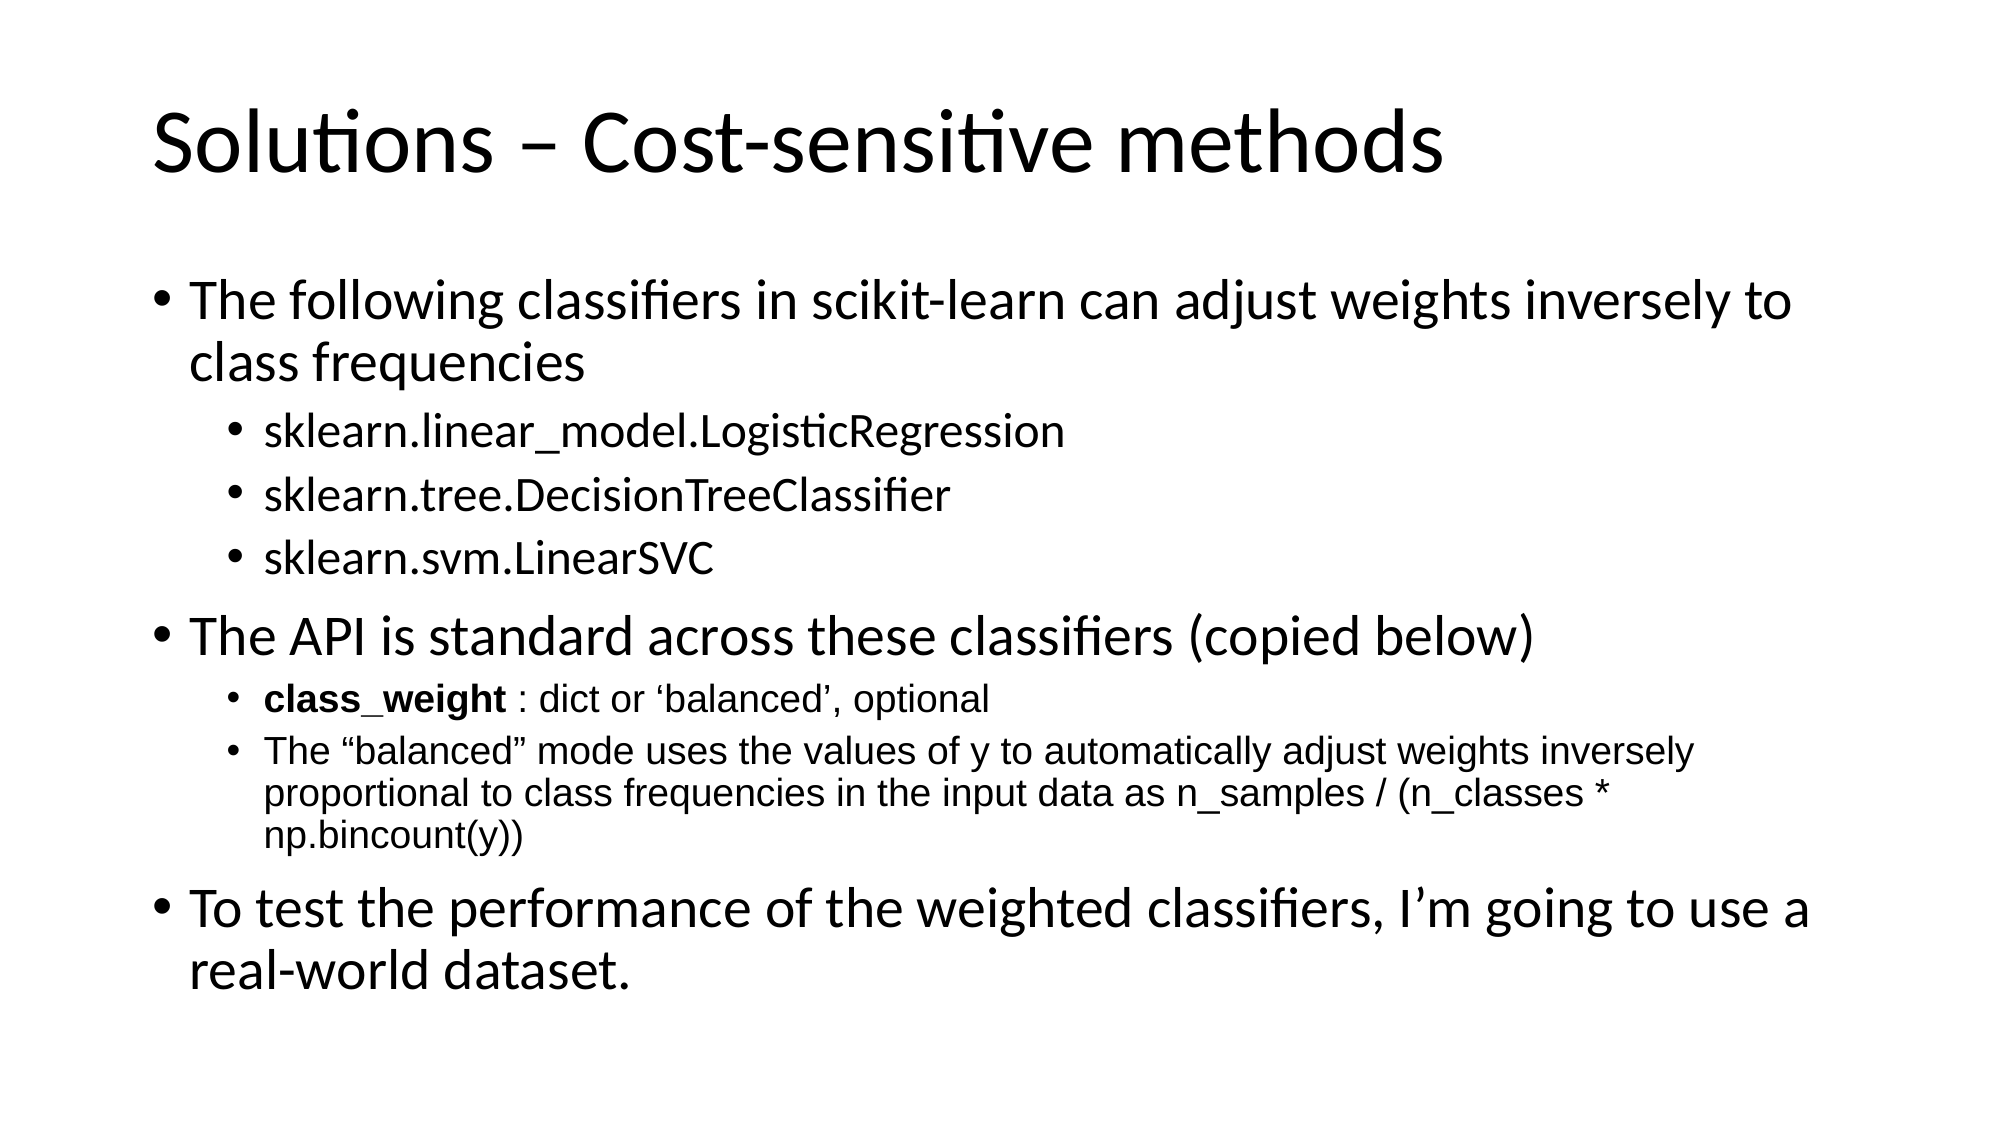

# Solutions – Cost-sensitive methods
The following classifiers in scikit-learn can adjust weights inversely to class frequencies
sklearn.linear_model.LogisticRegression
sklearn.tree.DecisionTreeClassifier
sklearn.svm.LinearSVC
The API is standard across these classifiers (copied below)
class_weight : dict or ‘balanced’, optional
The “balanced” mode uses the values of y to automatically adjust weights inversely proportional to class frequencies in the input data as n_samples / (n_classes * np.bincount(y))
To test the performance of the weighted classifiers, I’m going to use a real-world dataset.